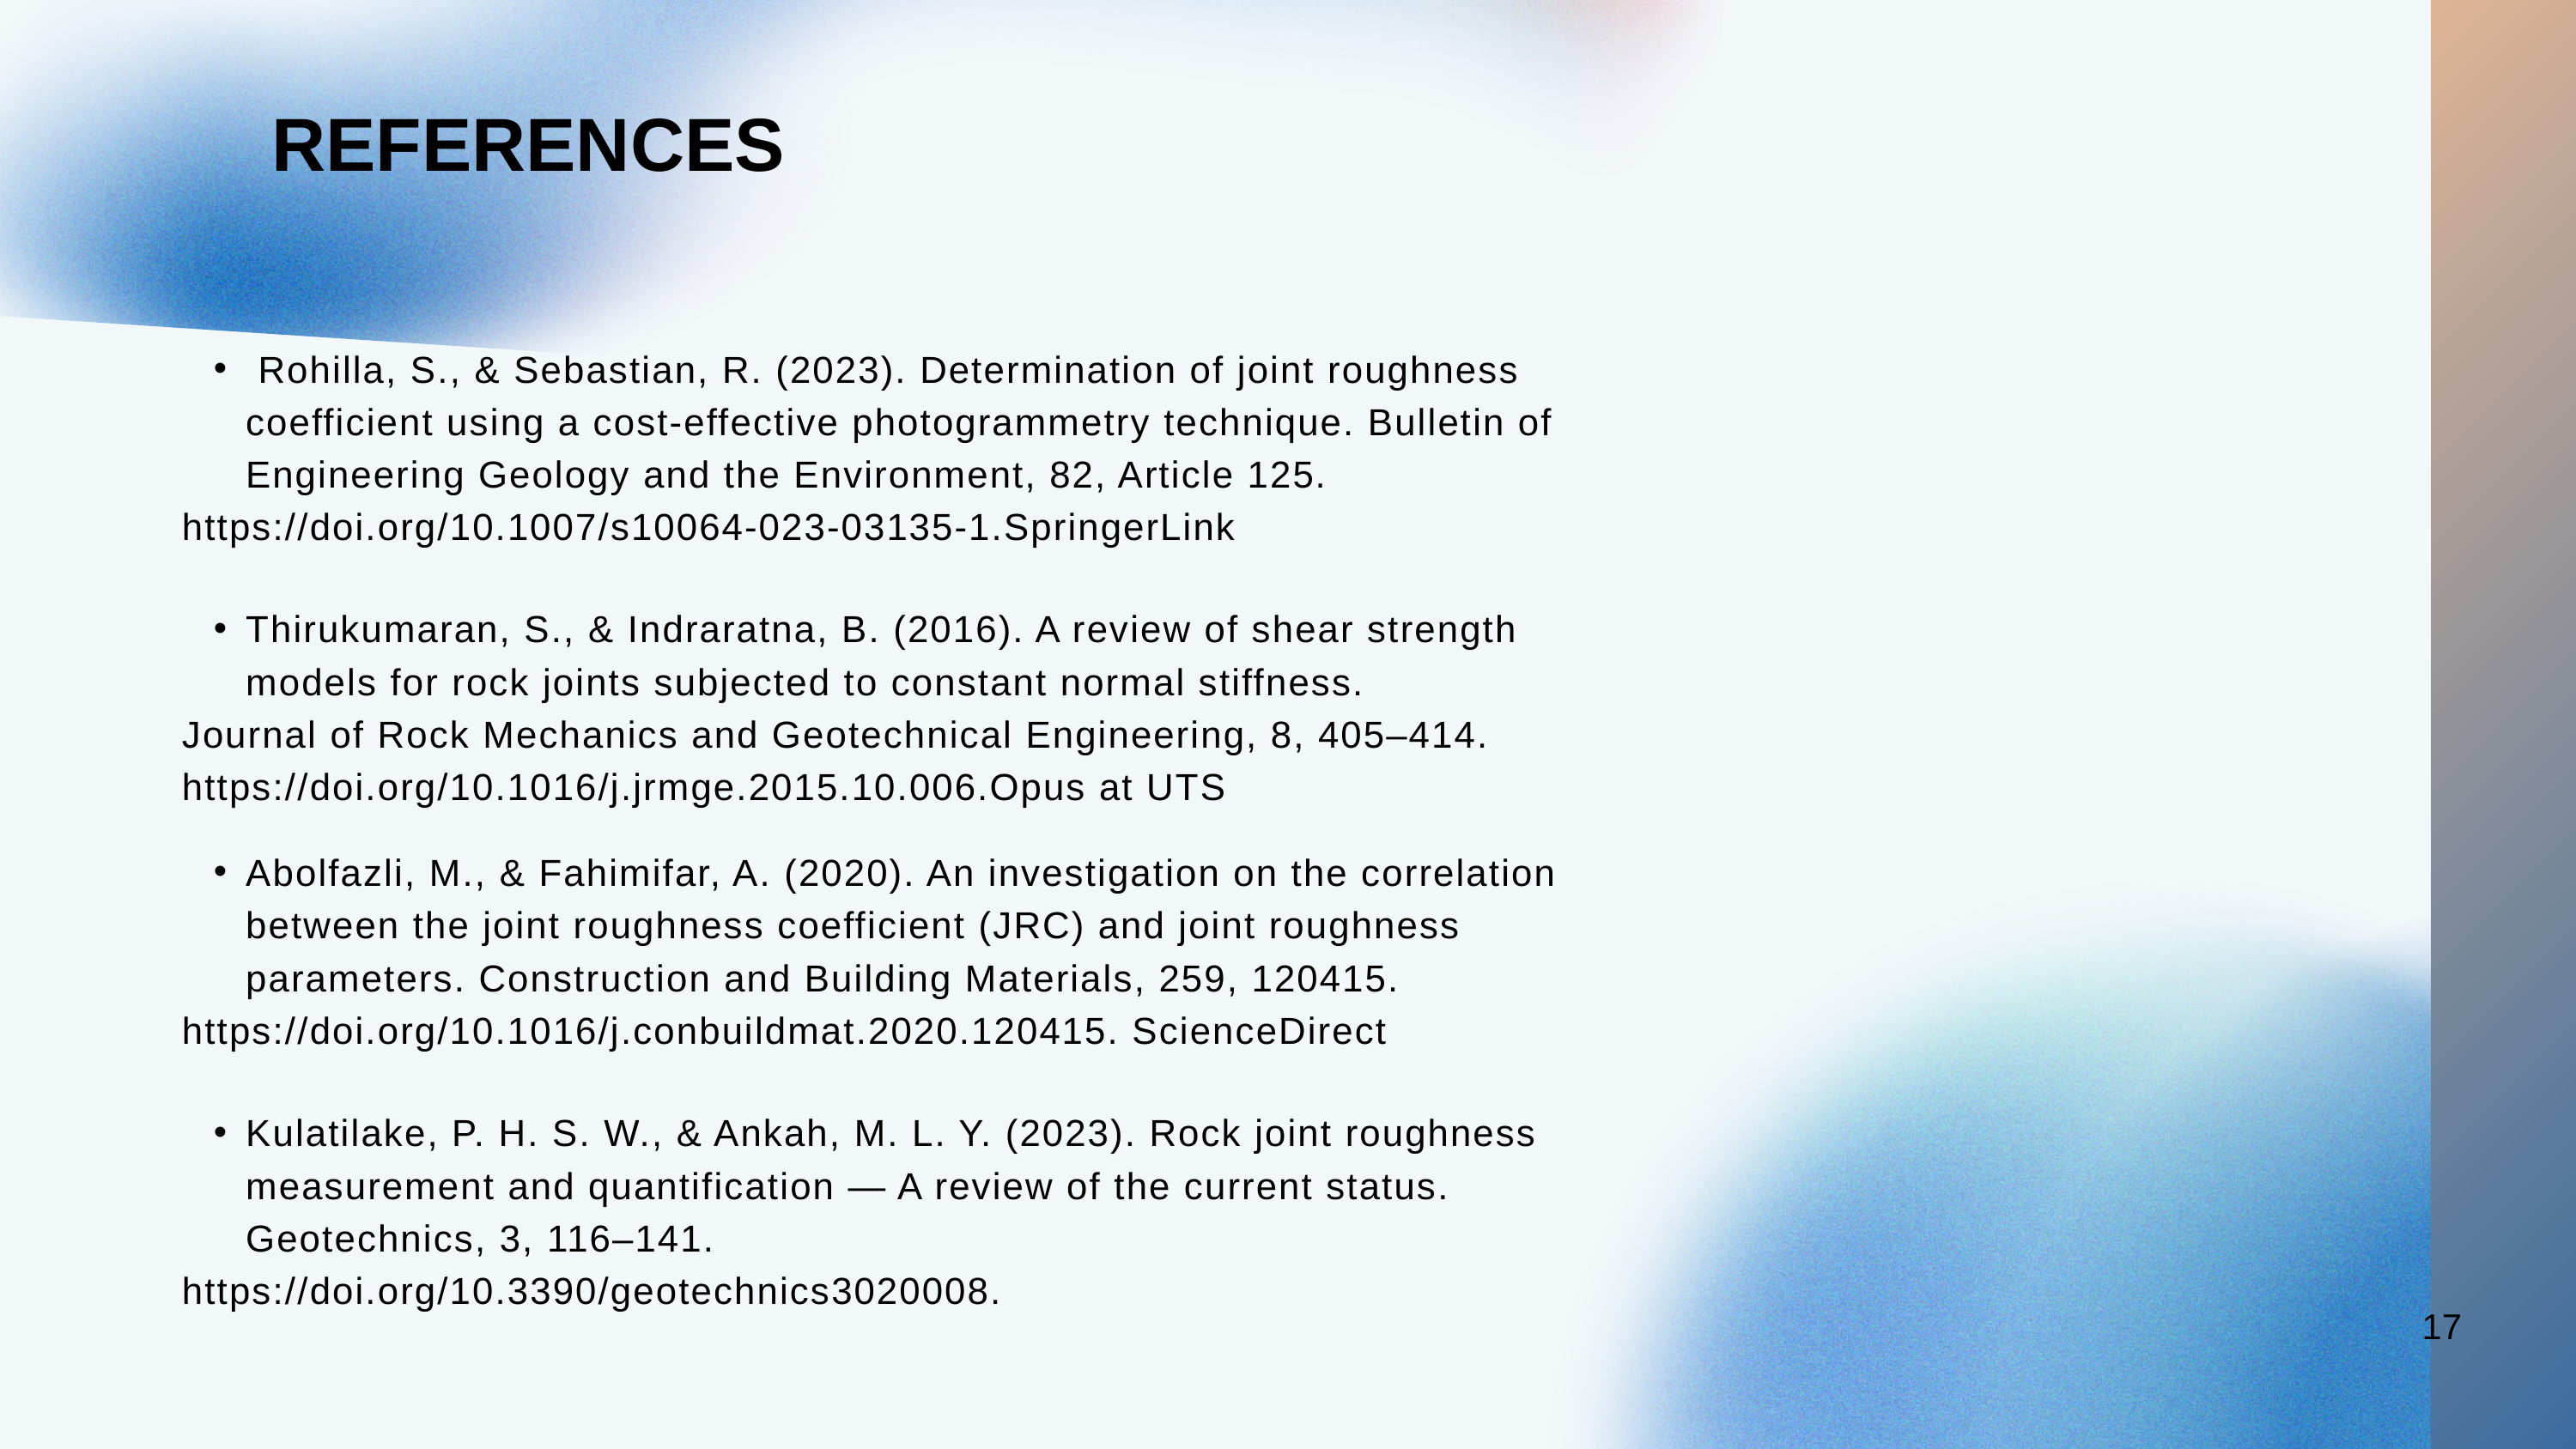

REFERENCES
 Rohilla, S., & Sebastian, R. (2023). Determination of joint roughness coefficient using a cost-effective photogrammetry technique. Bulletin of Engineering Geology and the Environment, 82, Article 125.
https://doi.org/10.1007/s10064-023-03135-1.SpringerLink
Thirukumaran, S., & Indraratna, B. (2016). A review of shear strength models for rock joints subjected to constant normal stiffness.
Journal of Rock Mechanics and Geotechnical Engineering, 8, 405–414. https://doi.org/10.1016/j.jrmge.2015.10.006.Opus at UTS
Abolfazli, M., & Fahimifar, A. (2020). An investigation on the correlation between the joint roughness coefficient (JRC) and joint roughness parameters. Construction and Building Materials, 259, 120415.
https://doi.org/10.1016/j.conbuildmat.2020.120415. ScienceDirect

Kulatilake, P. H. S. W., & Ankah, M. L. Y. (2023). Rock joint roughness measurement and quantification — A review of the current status. Geotechnics, 3, 116–141.
https://doi.org/10.3390/geotechnics3020008.
17